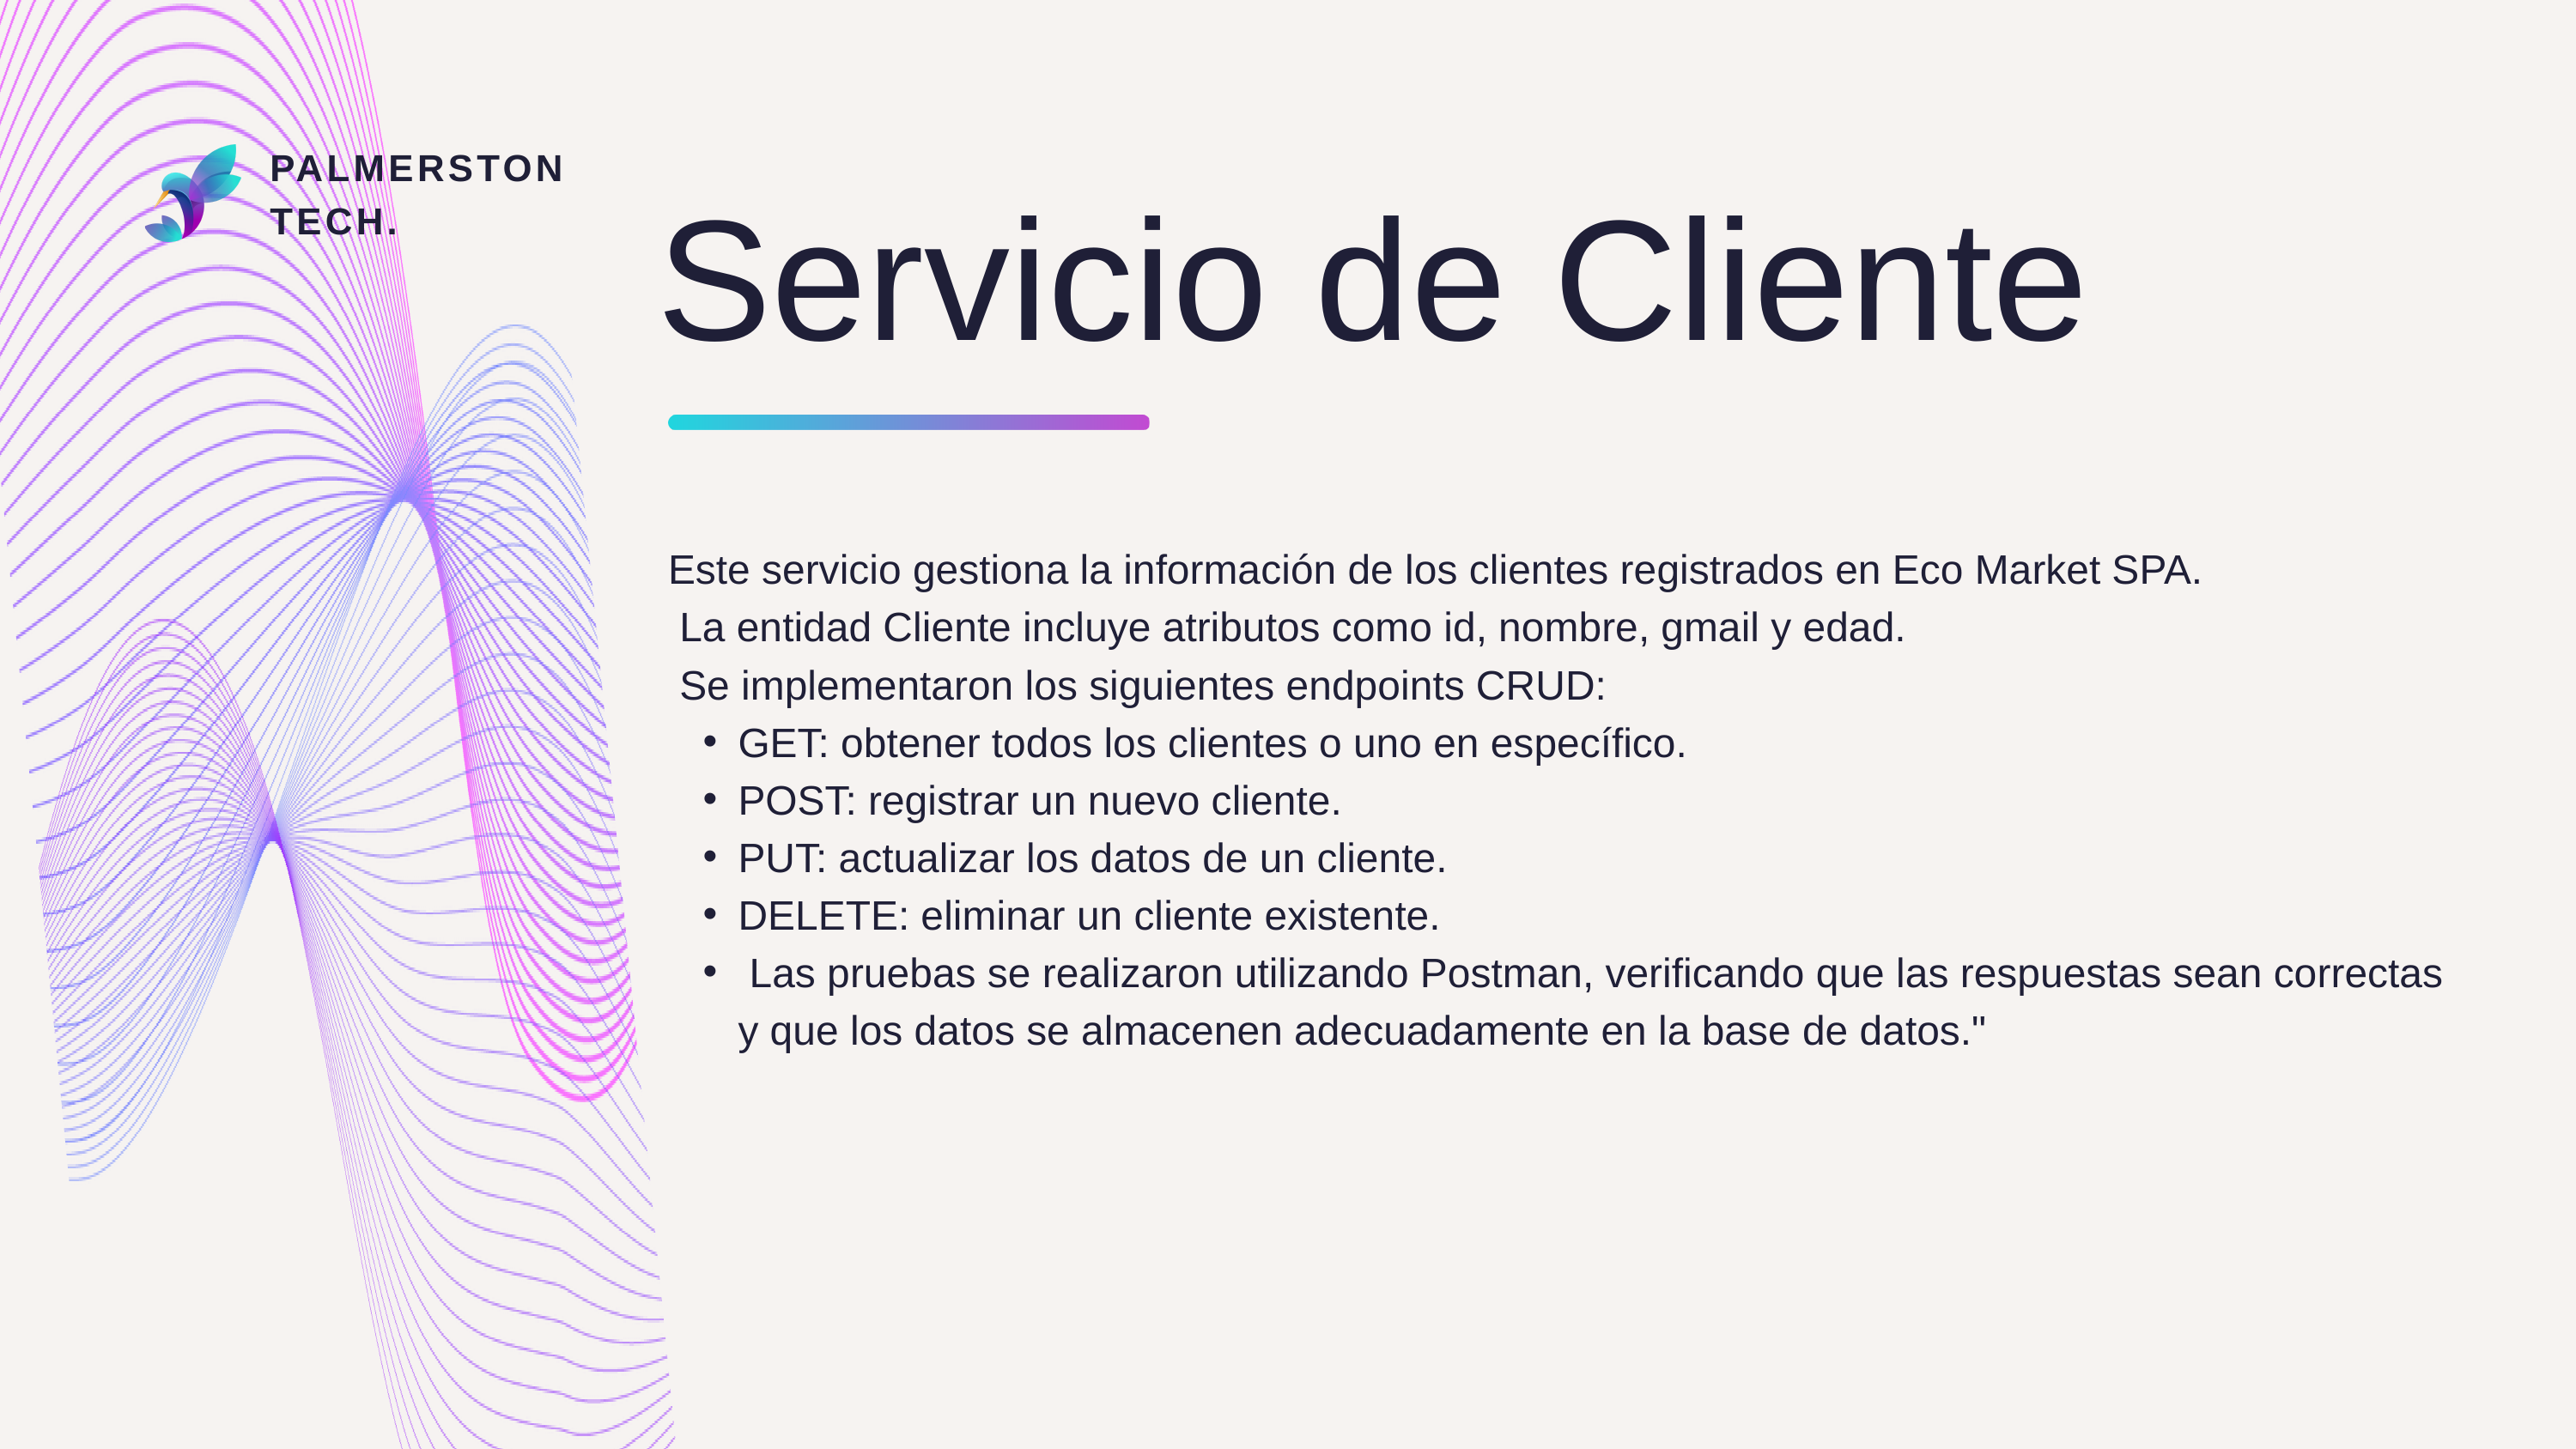

Servicio de Cliente
PALMERSTON
TECH.

Este servicio gestiona la información de los clientes registrados en Eco Market SPA.
 La entidad Cliente incluye atributos como id, nombre, gmail y edad.
 Se implementaron los siguientes endpoints CRUD:
GET: obtener todos los clientes o uno en específico.
POST: registrar un nuevo cliente.
PUT: actualizar los datos de un cliente.
DELETE: eliminar un cliente existente.
 Las pruebas se realizaron utilizando Postman, verificando que las respuestas sean correctas y que los datos se almacenen adecuadamente en la base de datos."